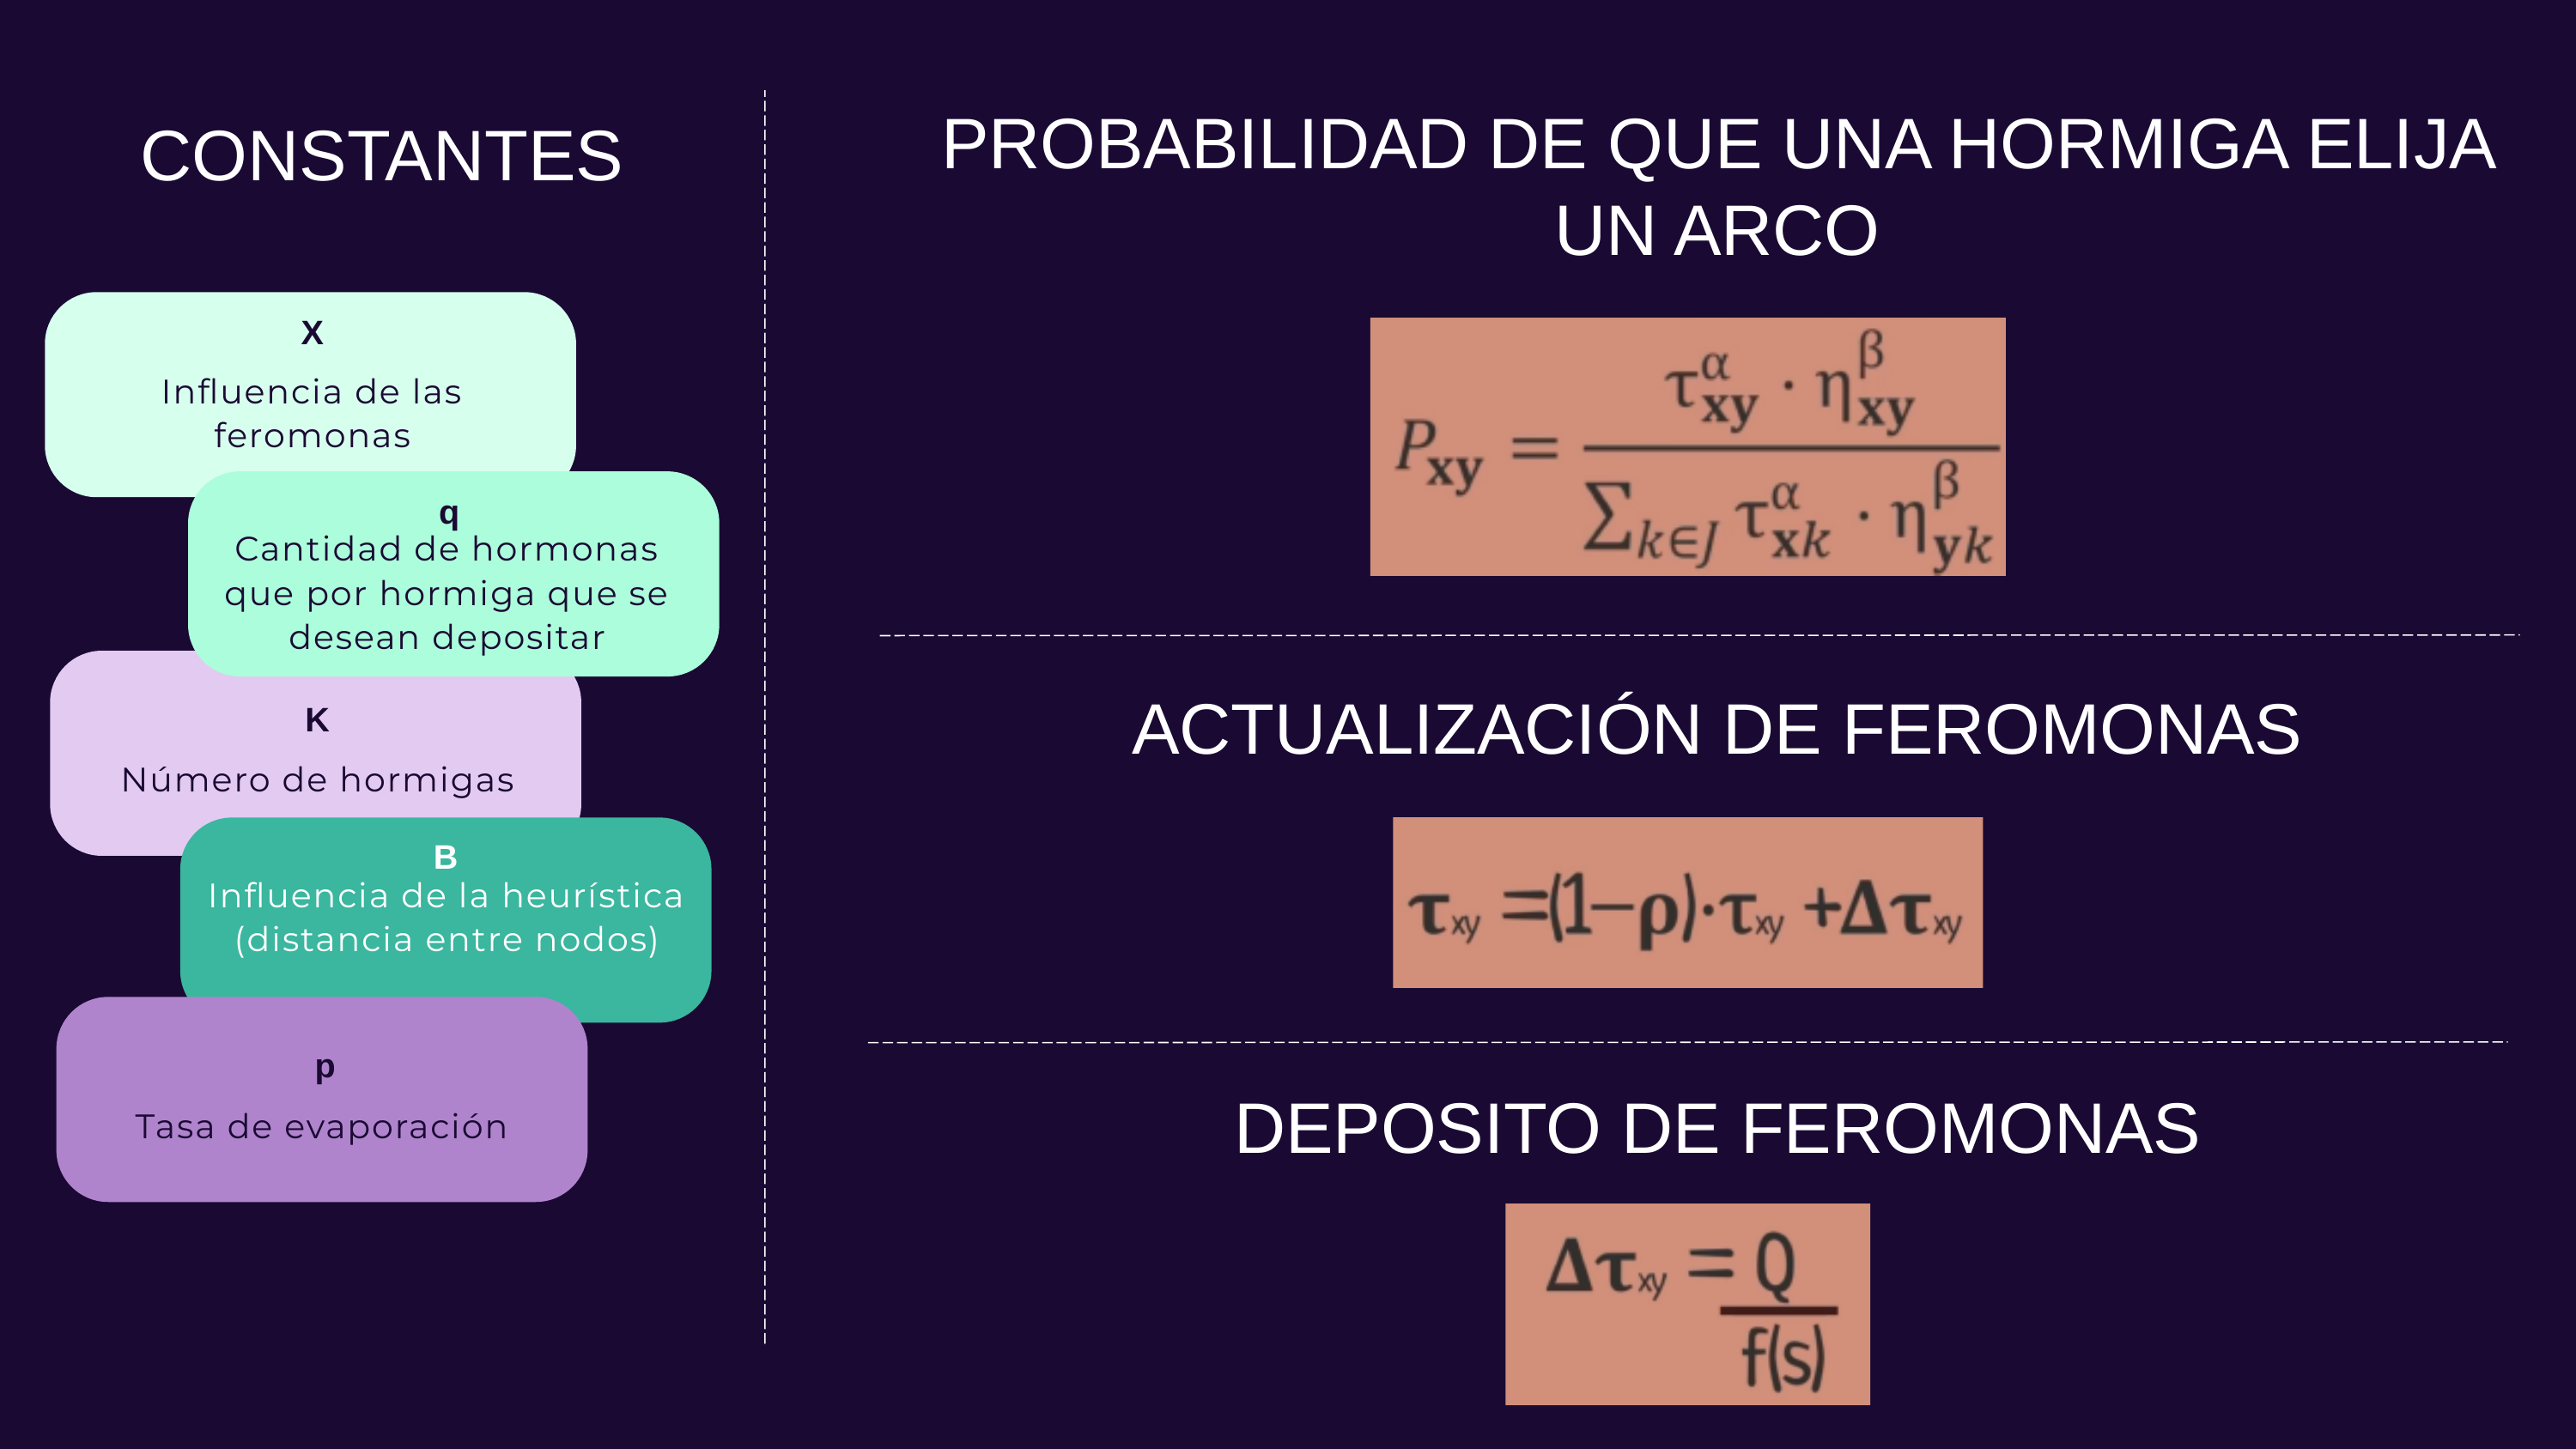

PROBABILIDAD DE QUE UNA HORMIGA ELIJA UN ARCO
CONSTANTES

X

Influencia de las feromonas

q
Cantidad de hormonas que por hormiga que se desean depositar

ACTUALIZACIÓN DE FEROMONAS
K
Número de hormigas

B
Influencia de la heurística (distancia entre nodos)

p

DEPOSITO DE FEROMONAS
Tasa de evaporación